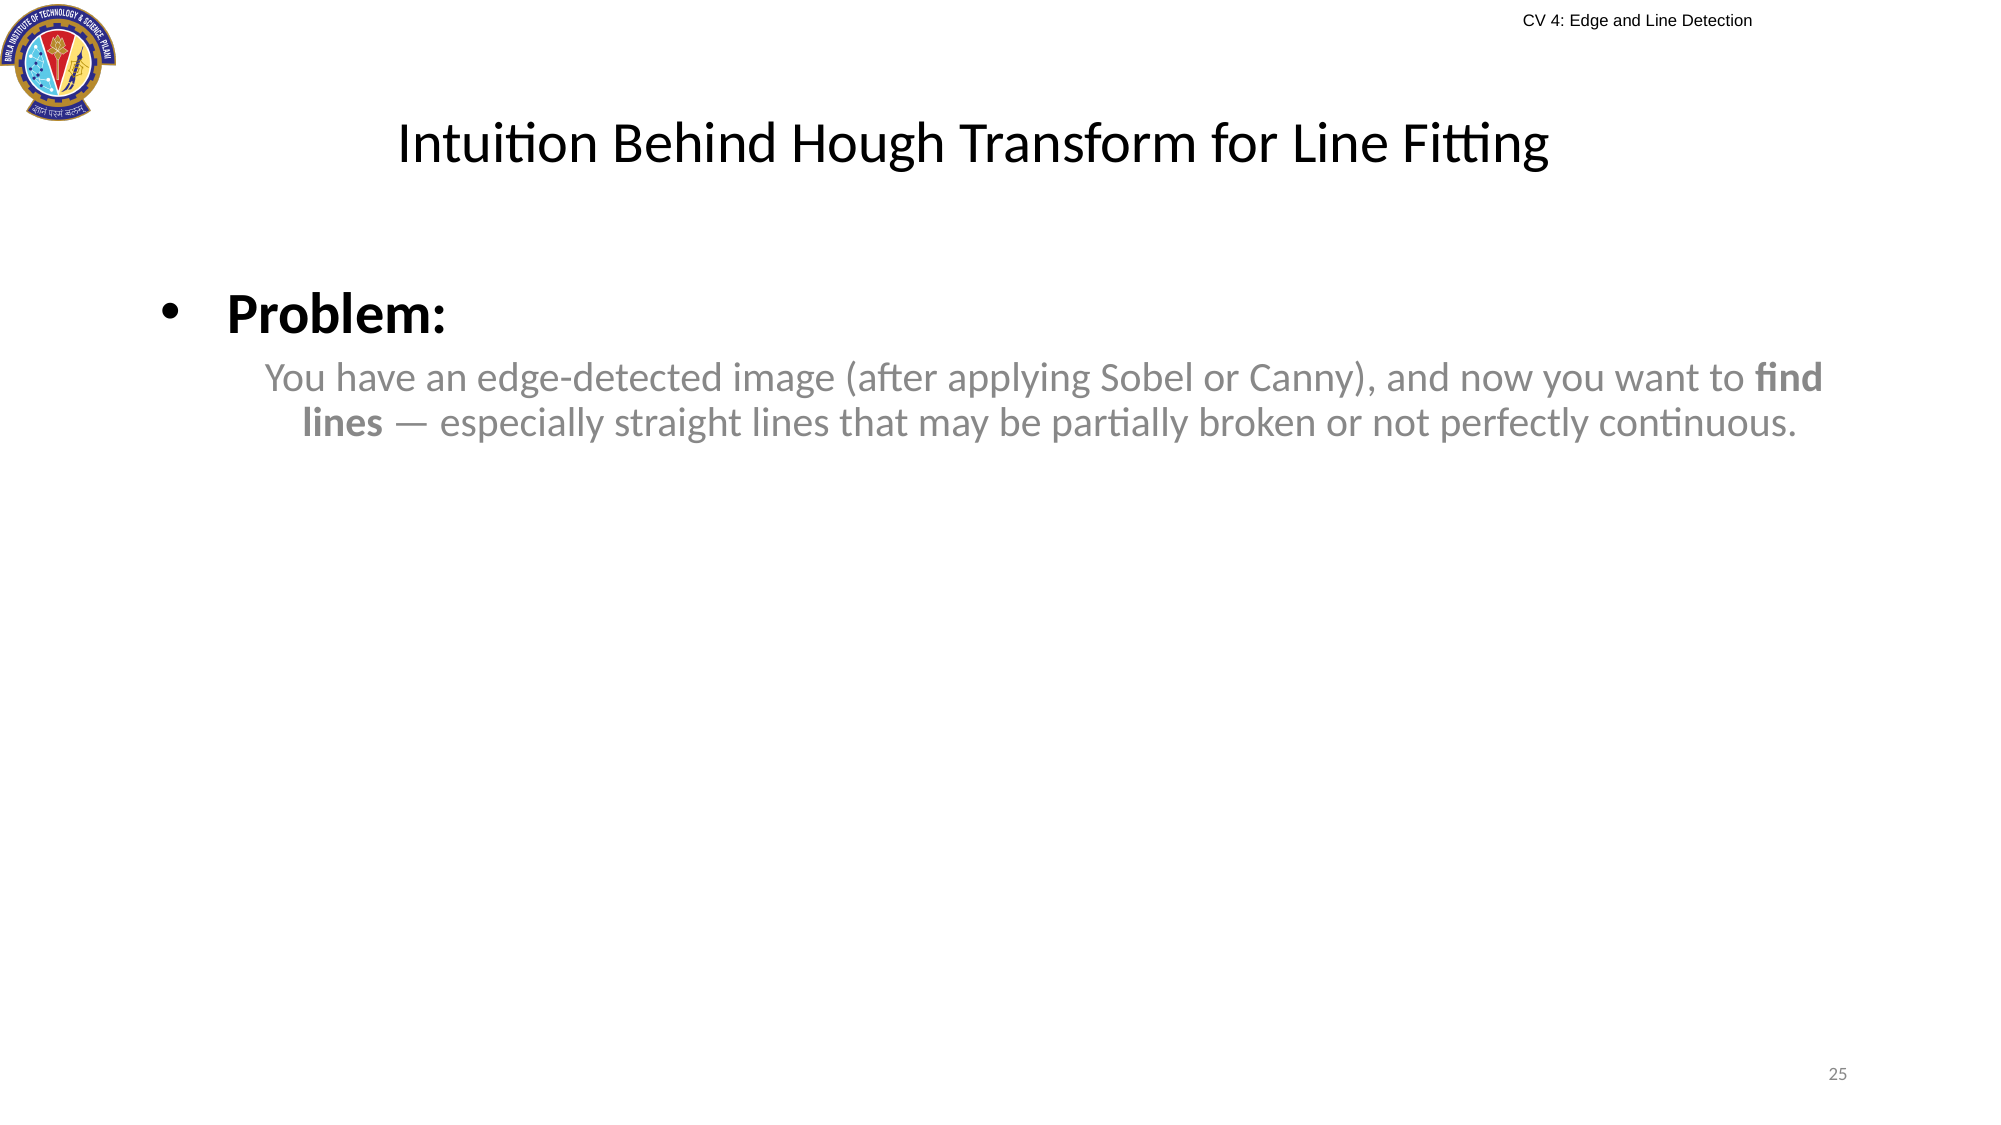

# Intuition Behind Hough Transform for Line Fitting
Problem:
You have an edge-detected image (after applying Sobel or Canny), and now you want to find lines — especially straight lines that may be partially broken or not perfectly continuous.

25